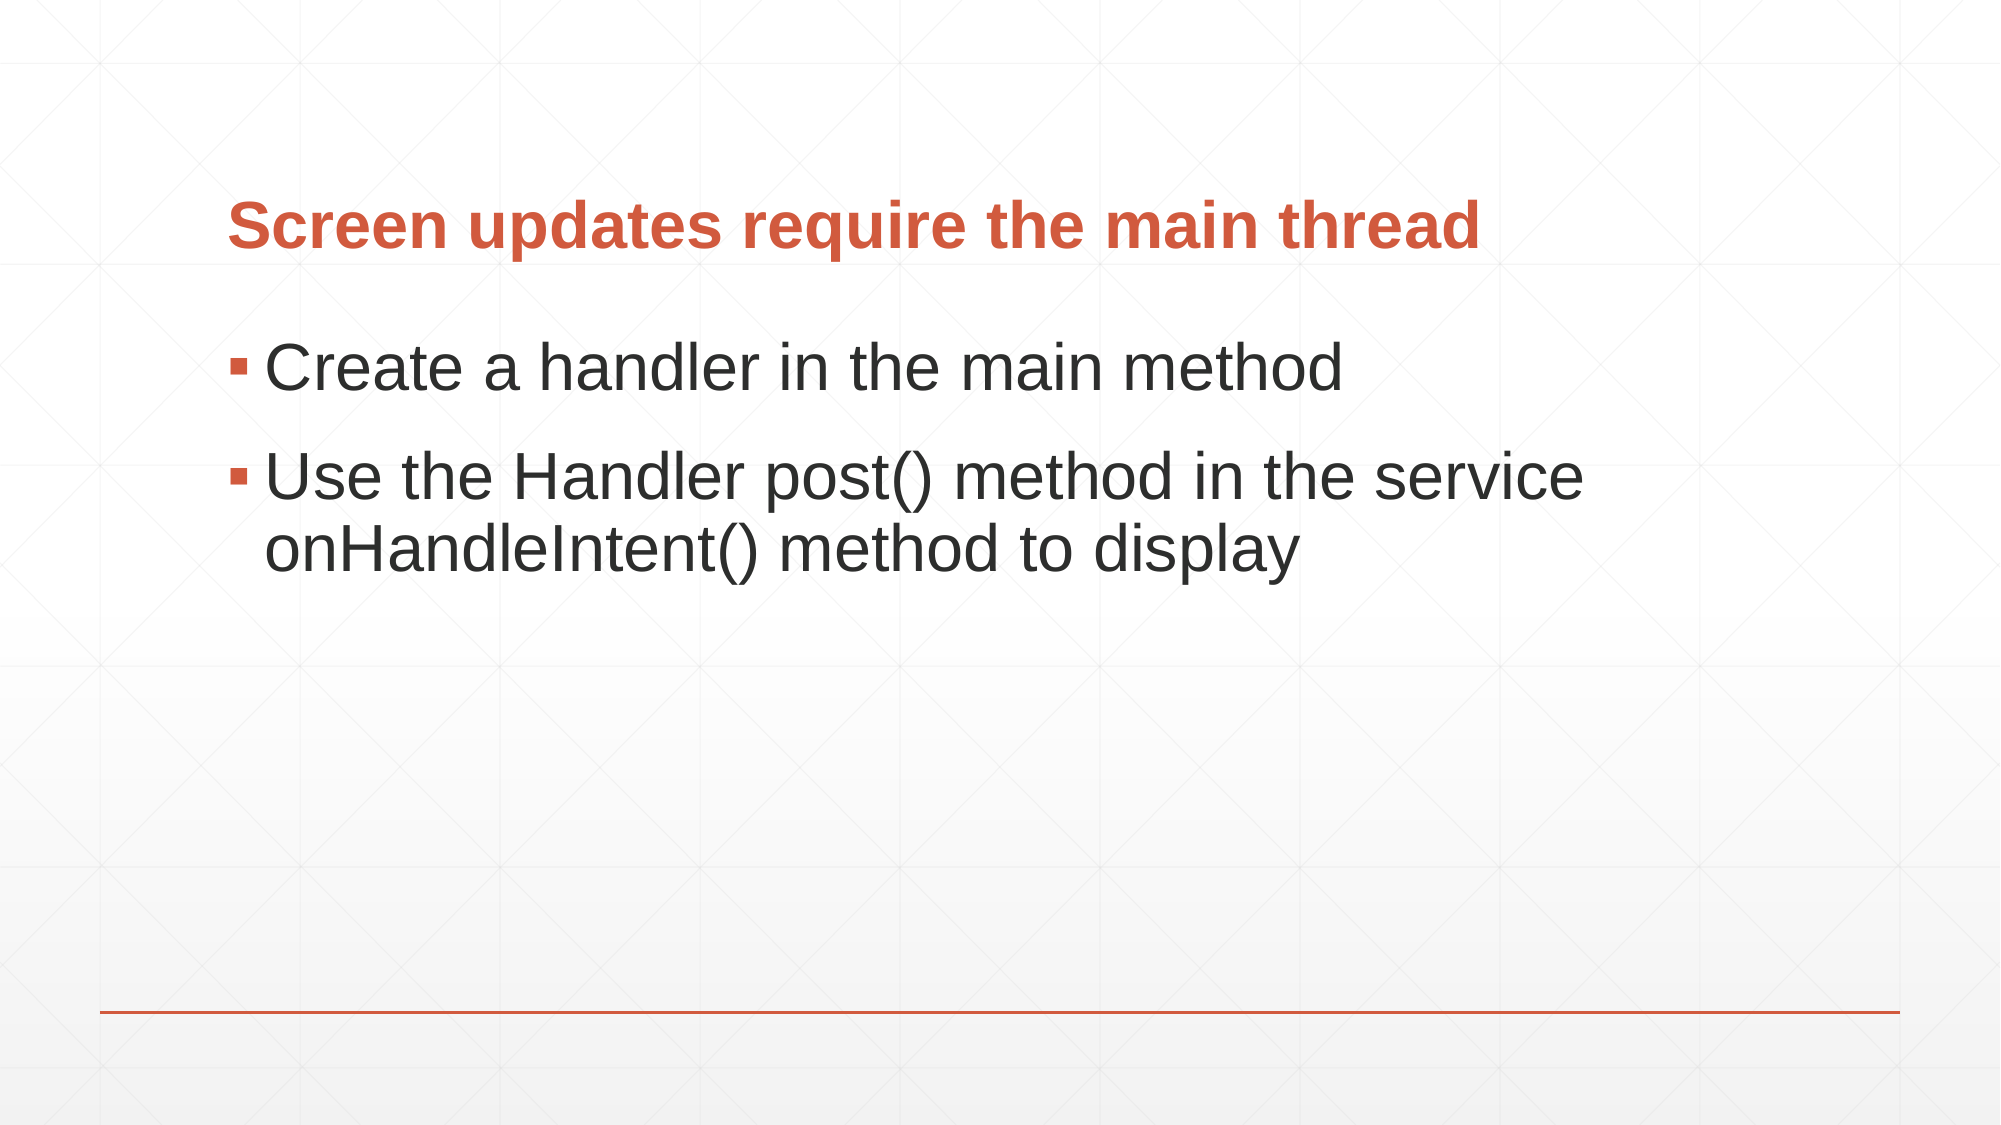

# Screen updates require the main thread
Create a handler in the main method
Use the Handler post() method in the service onHandleIntent() method to display